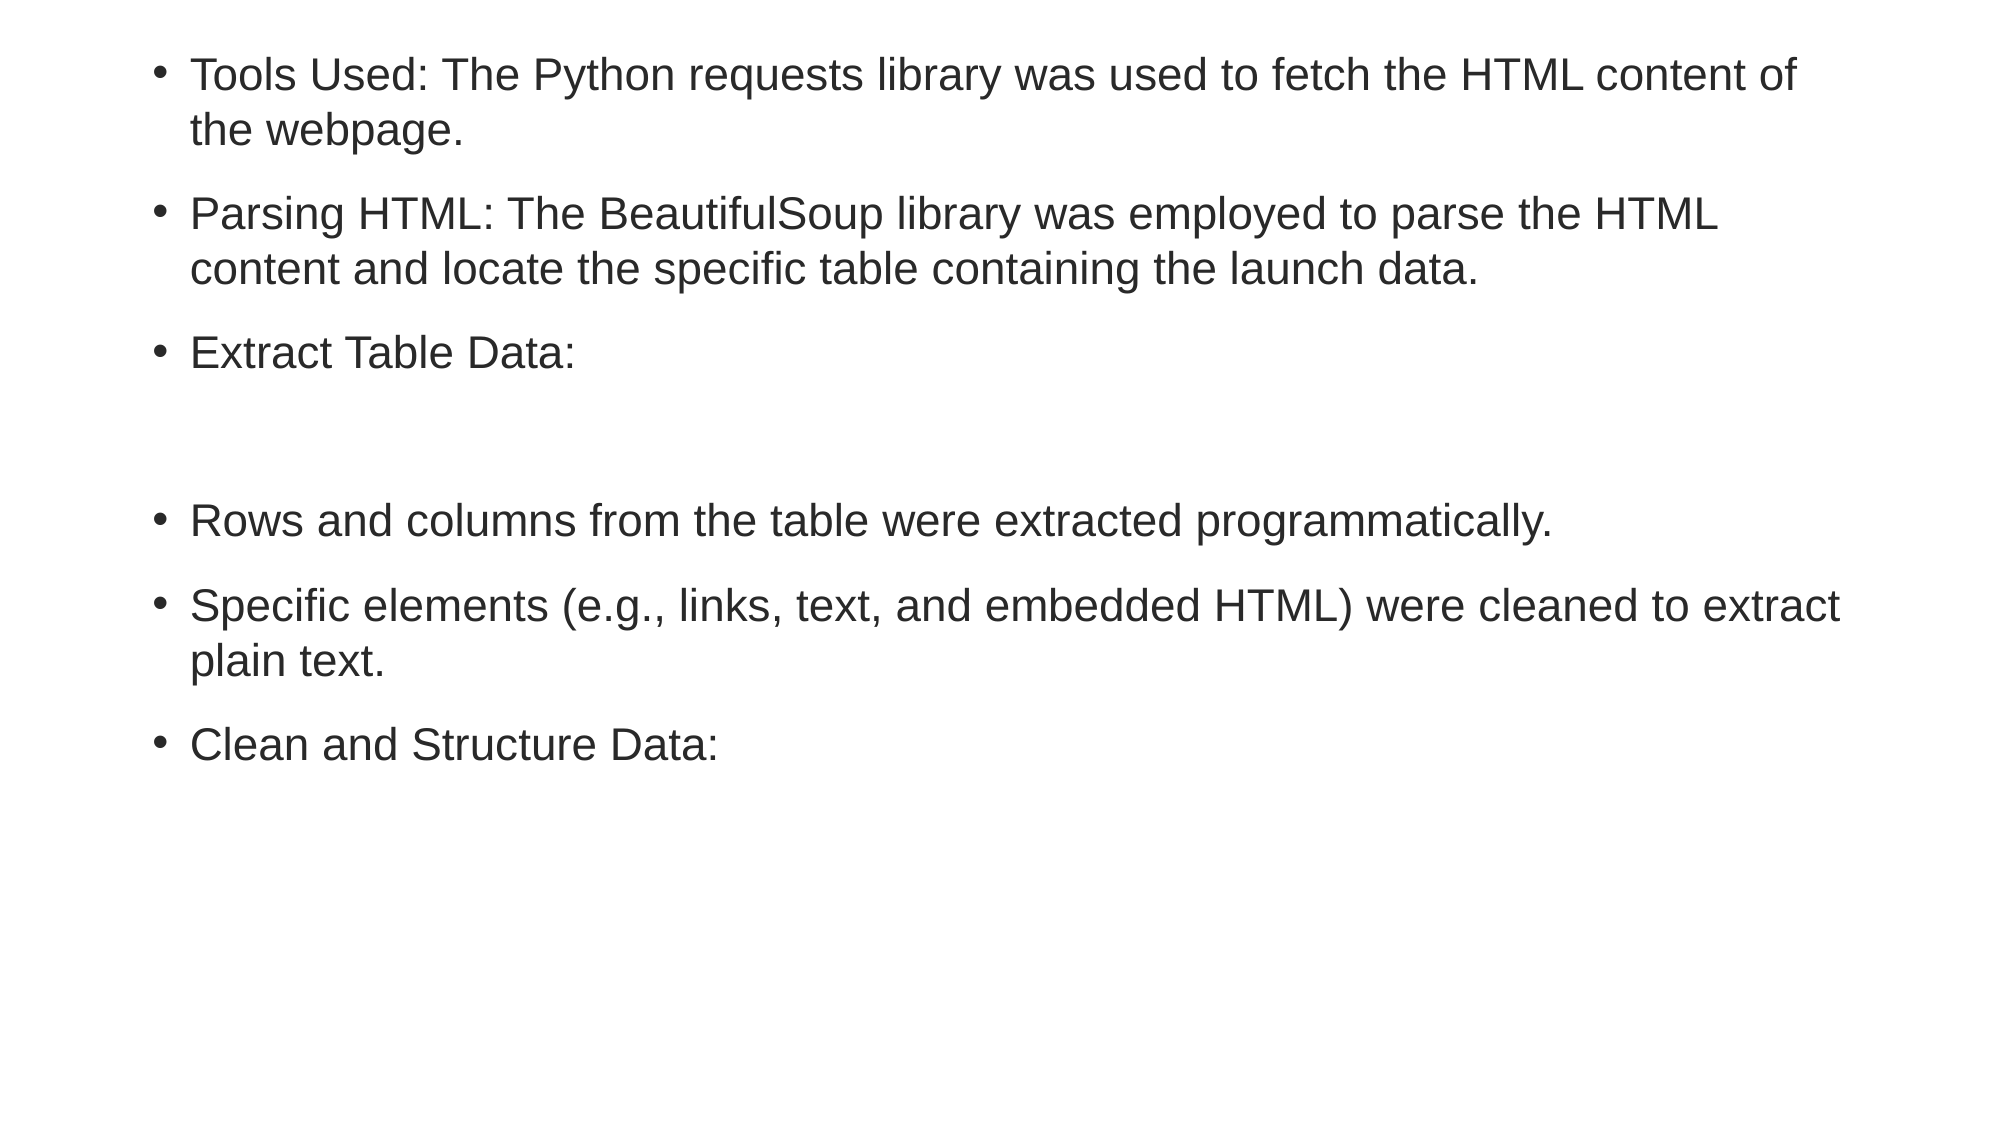

Tools Used: The Python requests library was used to fetch the HTML content of the webpage.
Parsing HTML: The BeautifulSoup library was employed to parse the HTML content and locate the specific table containing the launch data.
Extract Table Data:

Rows and columns from the table were extracted programmatically.
Specific elements (e.g., links, text, and embedded HTML) were cleaned to extract plain text.
Clean and Structure Data: